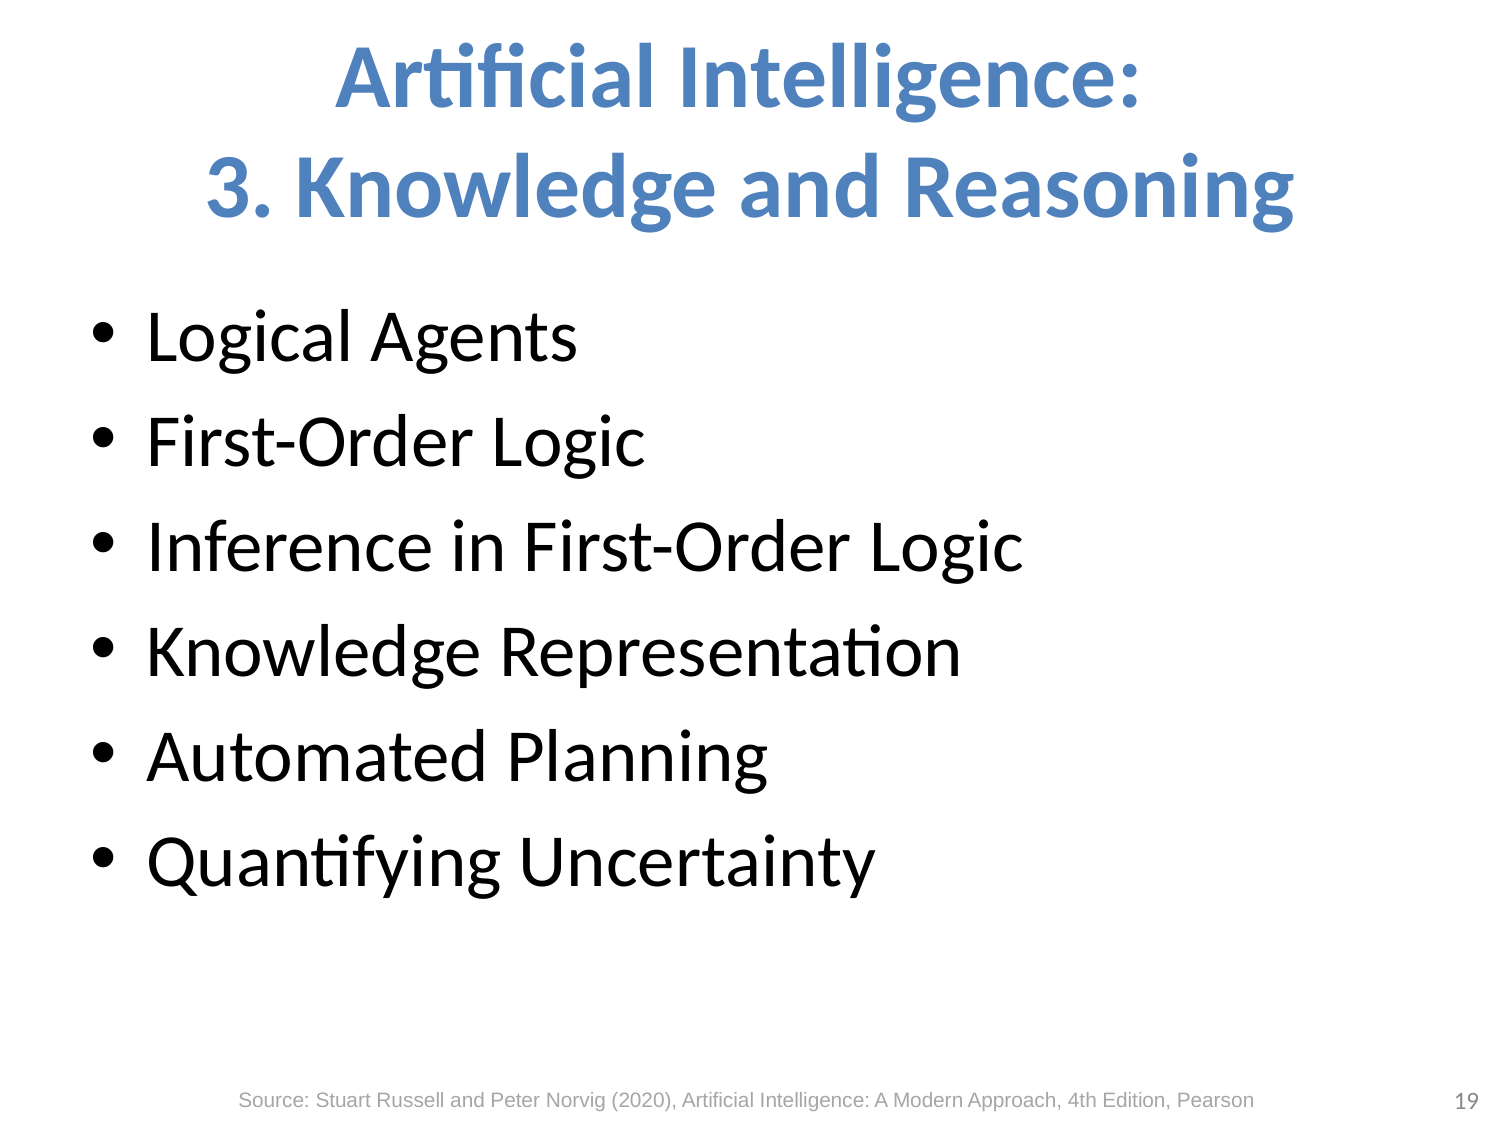

# Artificial Intelligence: 3. Knowledge and Reasoning
Logical Agents
First-Order Logic
Inference in First-Order Logic
Knowledge Representation
Automated Planning
Quantifying Uncertainty
19
Source: Stuart Russell and Peter Norvig (2020), Artificial Intelligence: A Modern Approach, 4th Edition, Pearson